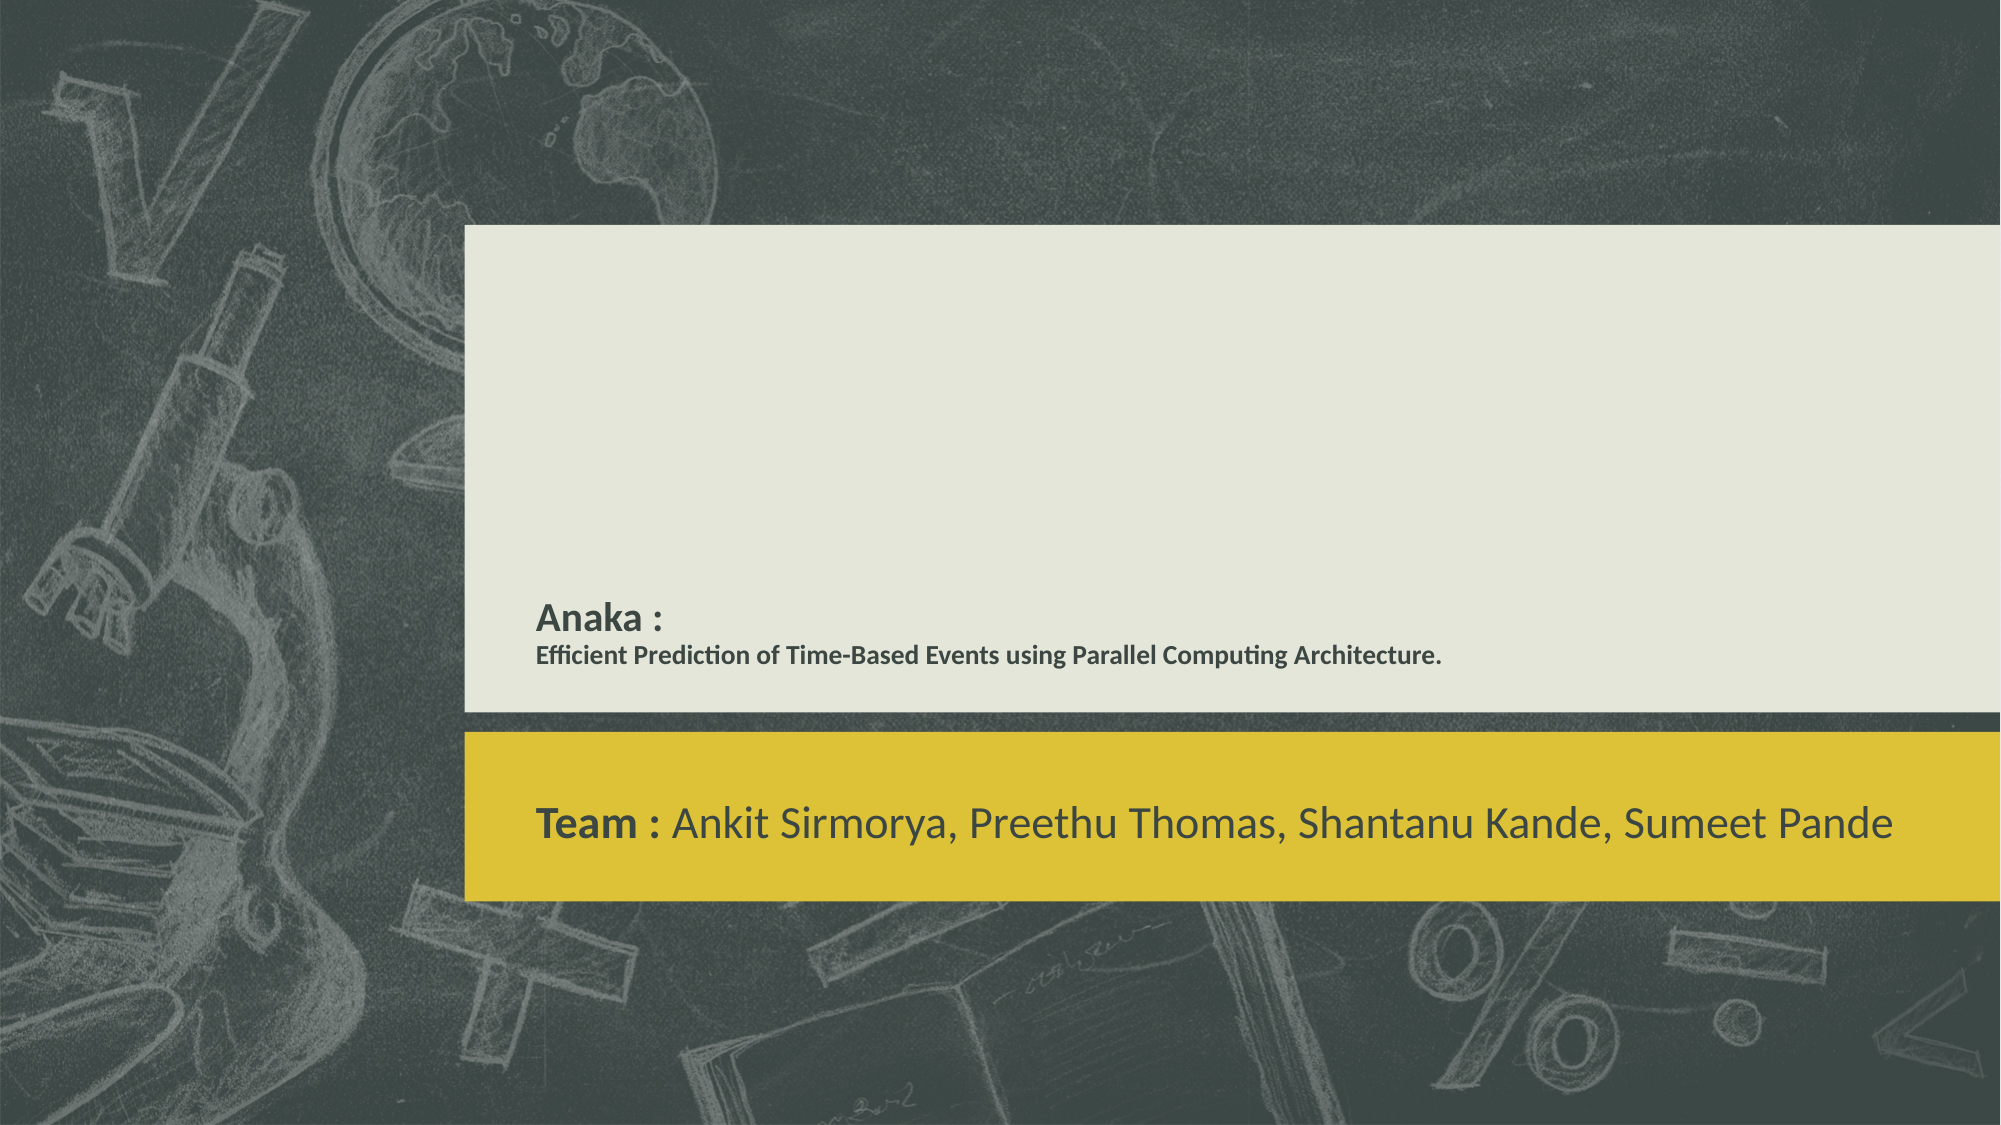

# Anaka : Efficient Prediction of Time-Based Events using Parallel Computing Architecture.

Team : Ankit Sirmorya, Preethu Thomas, Shantanu Kande, Sumeet Pande